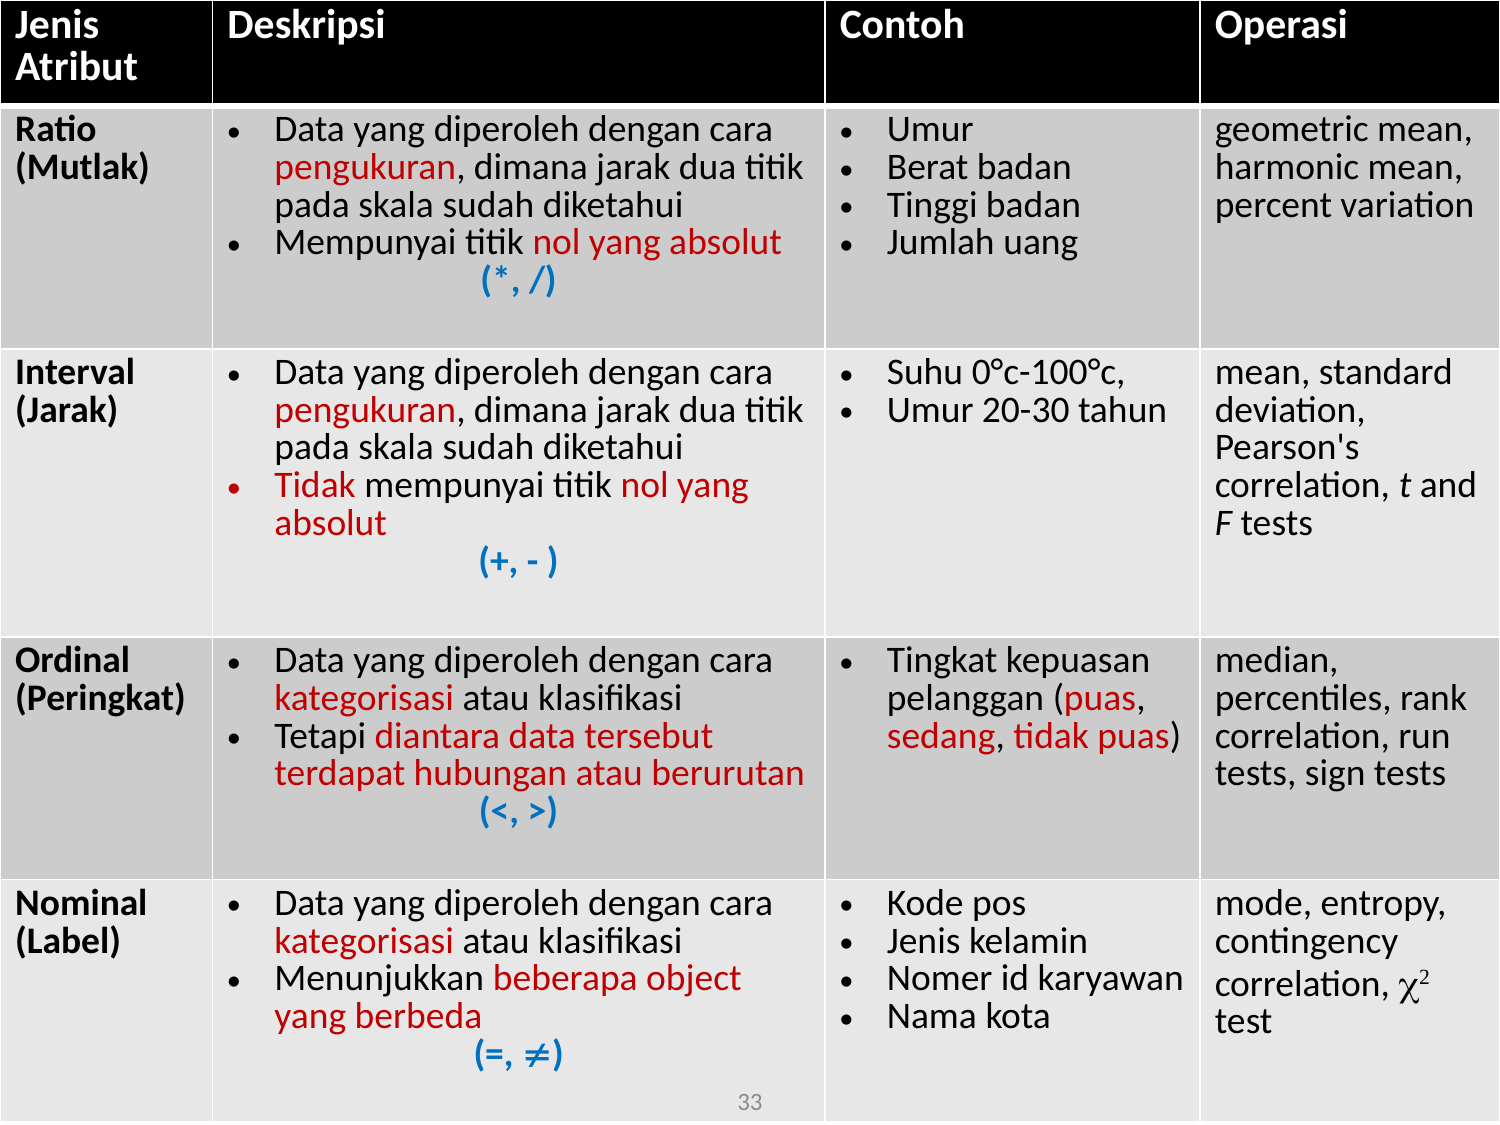

| Jenis Atribut | Deskripsi | Contoh | Operasi |
| --- | --- | --- | --- |
| Ratio (Mutlak) | Data yang diperoleh dengan cara pengukuran, dimana jarak dua titik pada skala sudah diketahui Mempunyai titik nol yang absolut (\*, /) | Umur Berat badan Tinggi badan Jumlah uang | geometric mean, harmonic mean, percent variation |
| Interval (Jarak) | Data yang diperoleh dengan cara pengukuran, dimana jarak dua titik pada skala sudah diketahui Tidak mempunyai titik nol yang absolut (+, - ) | Suhu 0°c-100°c, Umur 20-30 tahun | mean, standard deviation, Pearson's correlation, t and F tests |
| Ordinal (Peringkat) | Data yang diperoleh dengan cara kategorisasi atau klasifikasi Tetapi diantara data tersebut terdapat hubungan atau berurutan (<, >) | Tingkat kepuasan pelanggan (puas, sedang, tidak puas) | median, percentiles, rank correlation, run tests, sign tests |
| Nominal (Label) | Data yang diperoleh dengan cara kategorisasi atau klasifikasi Menunjukkan beberapa object yang berbeda (=, ≠) | Kode pos Jenis kelamin Nomer id karyawan Nama kota | mode, entropy, contingency correlation, χ2 test |
# Tipe Data
33